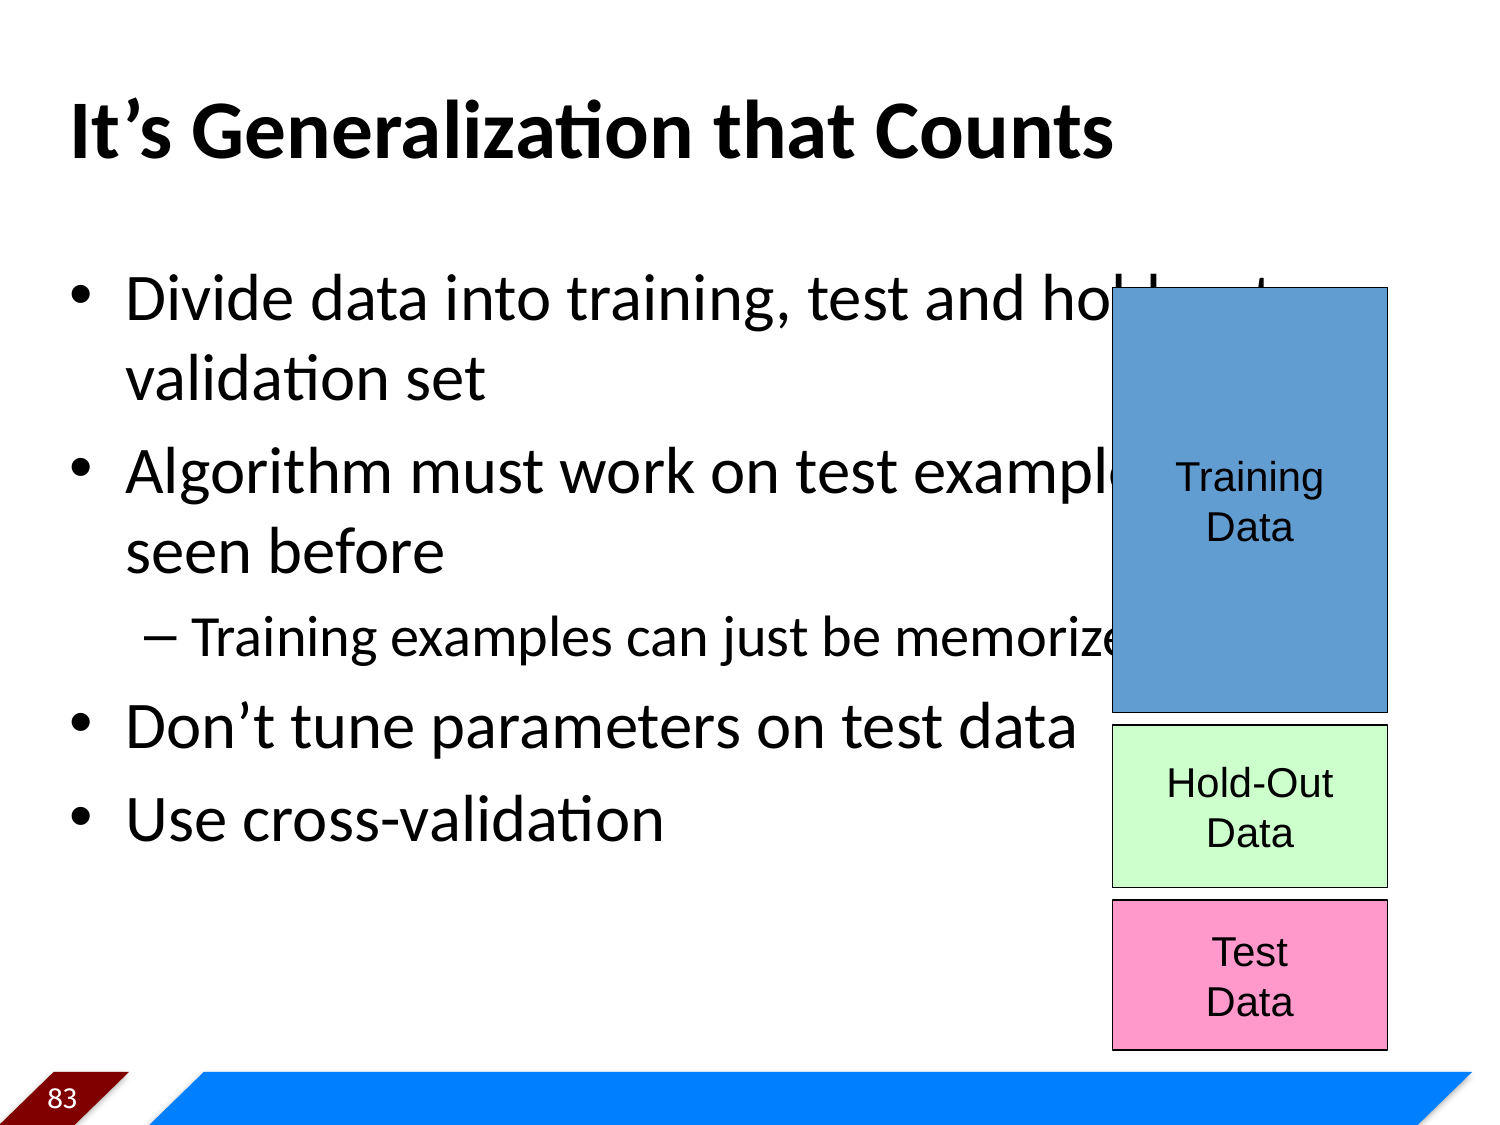

# It’s Generalization that Counts
Divide data into training, test and hold-out or validation set
Algorithm must work on test examples never seen before
Training examples can just be memorized
Don’t tune parameters on test data
Use cross-validation

Training
Data

Hold-Out
Data

Test
Data